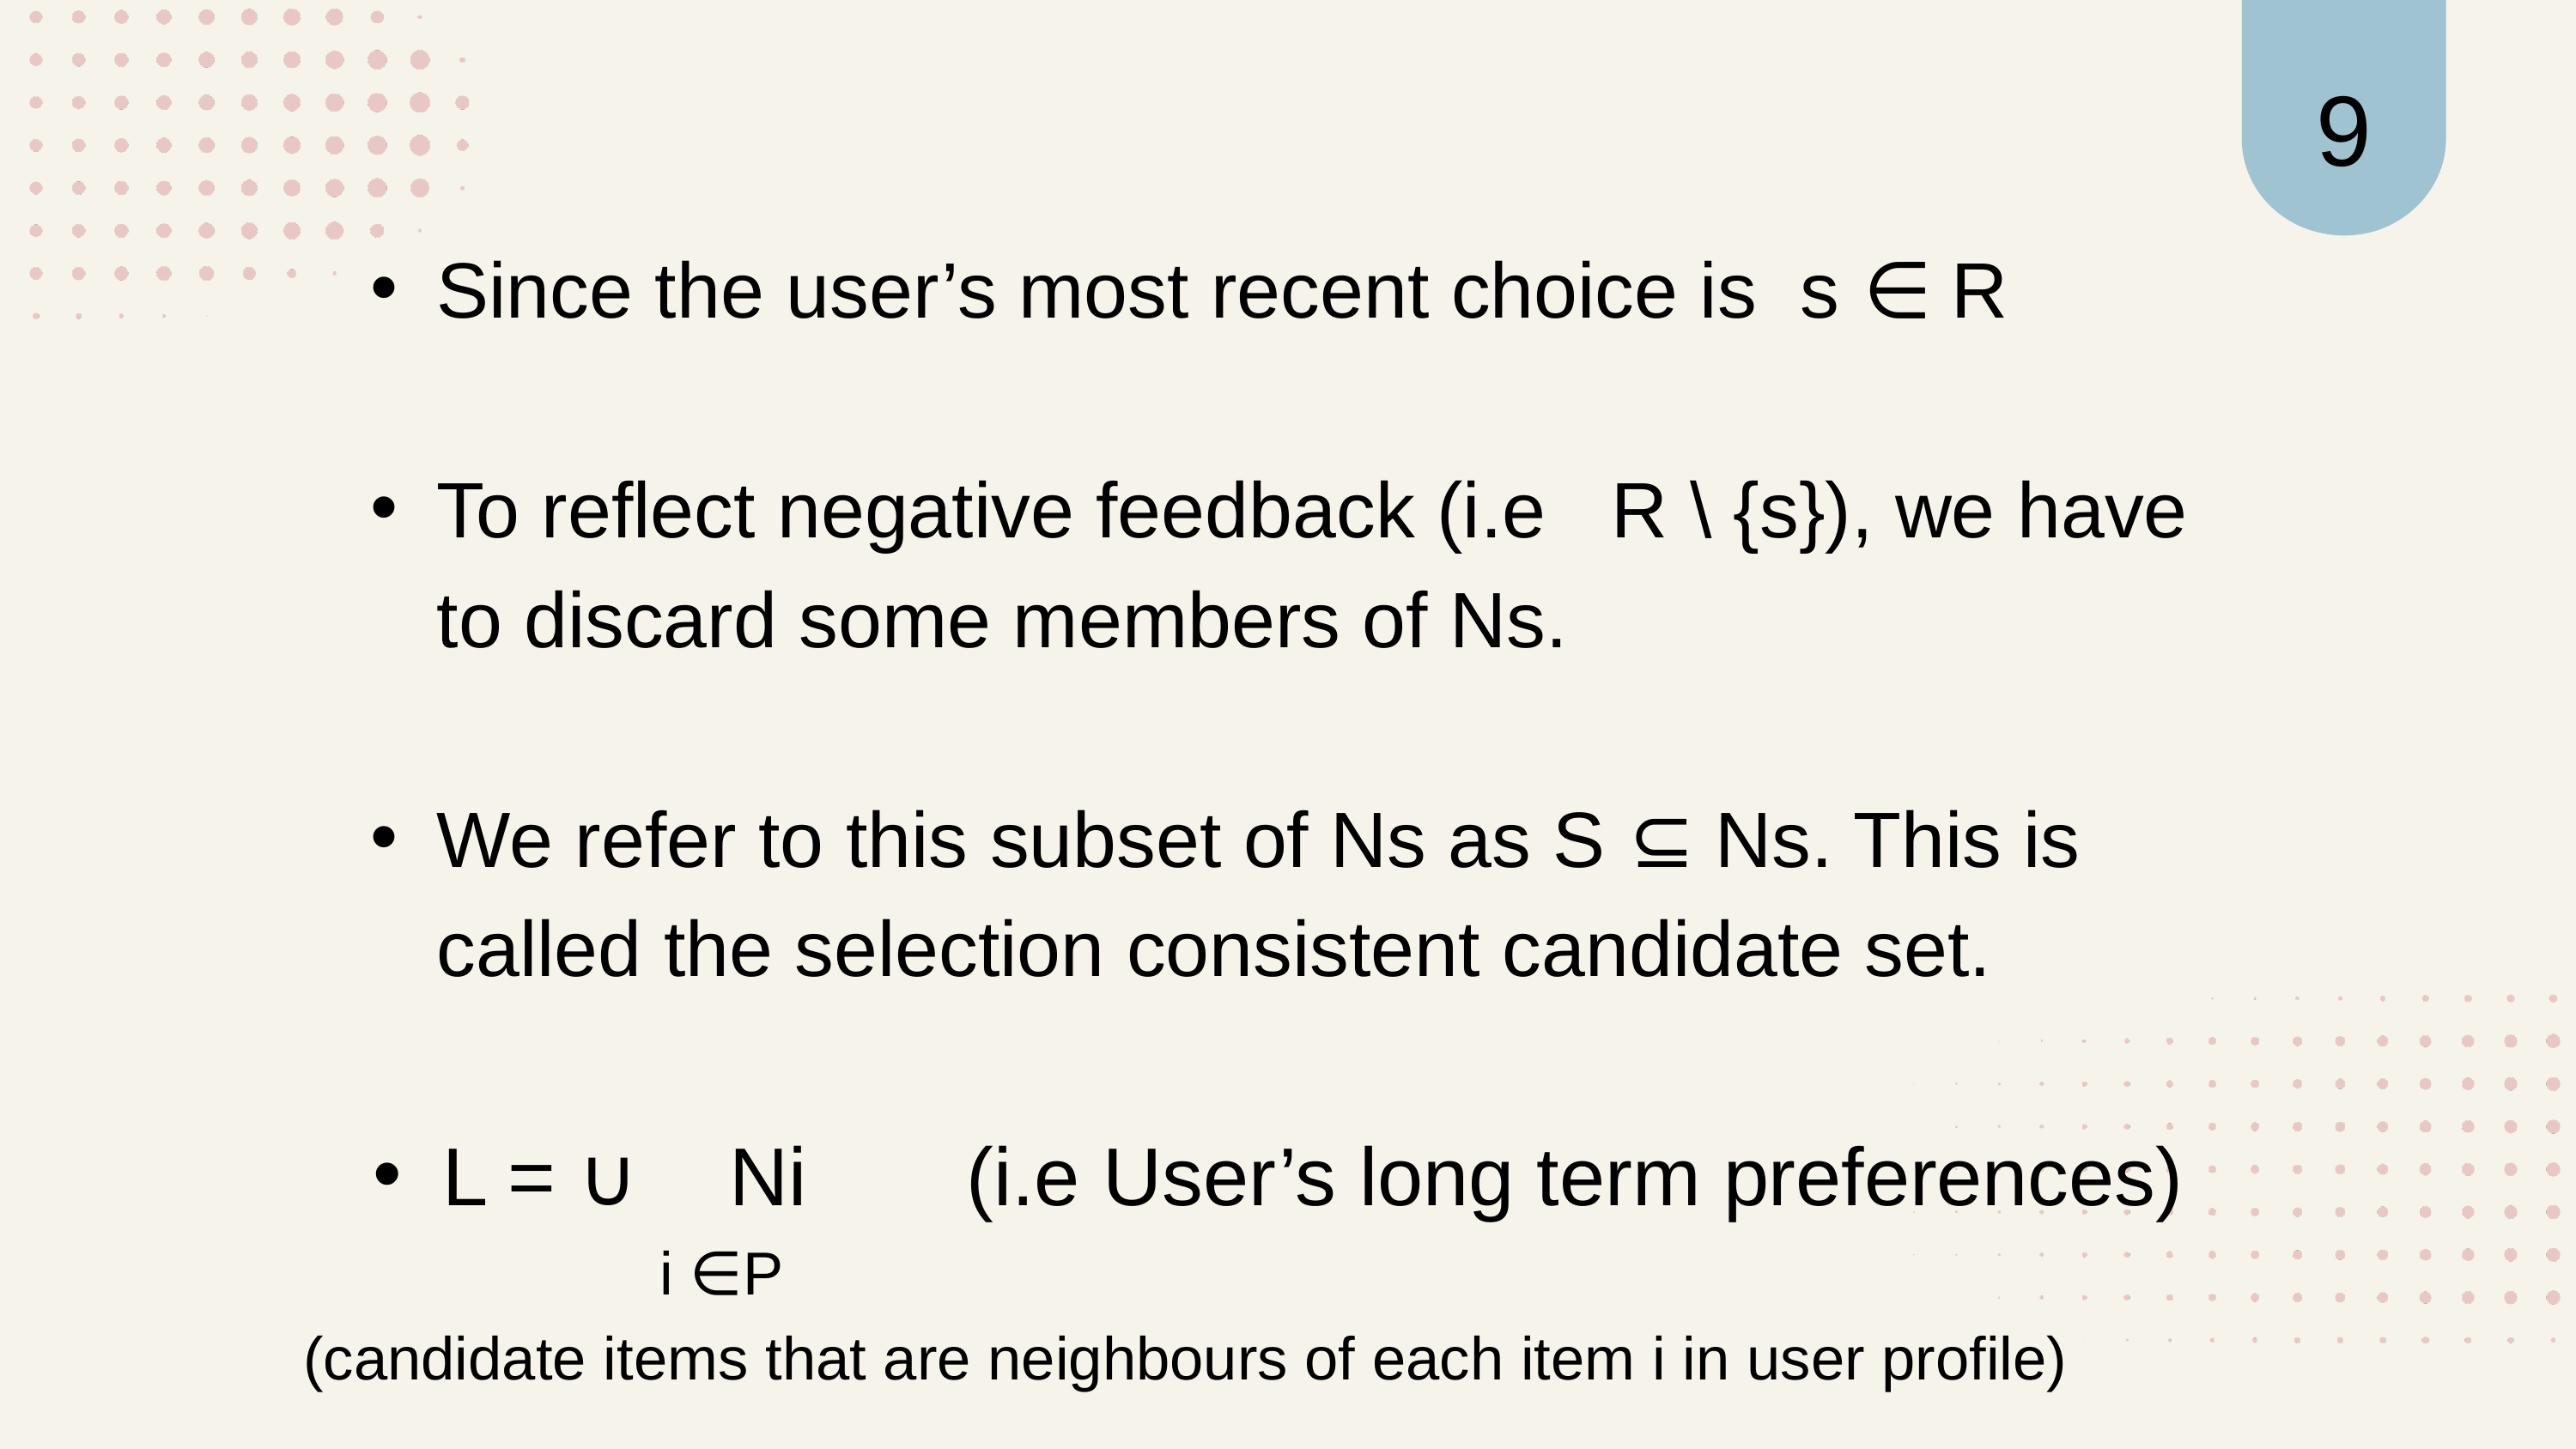

9

Since the user’s most recent choice is  s ∈ R

To reflect negative feedback (i.e   R \ {s}), we have to discard some members of Ns.

We refer to this subset of Ns as S ⊆ Ns. This is called the selection consistent candidate set.

L = ∪    Ni       (i.e User’s long term preferences)
                     i ∈P
(candidate items that are neighbours of each item i in user profile)